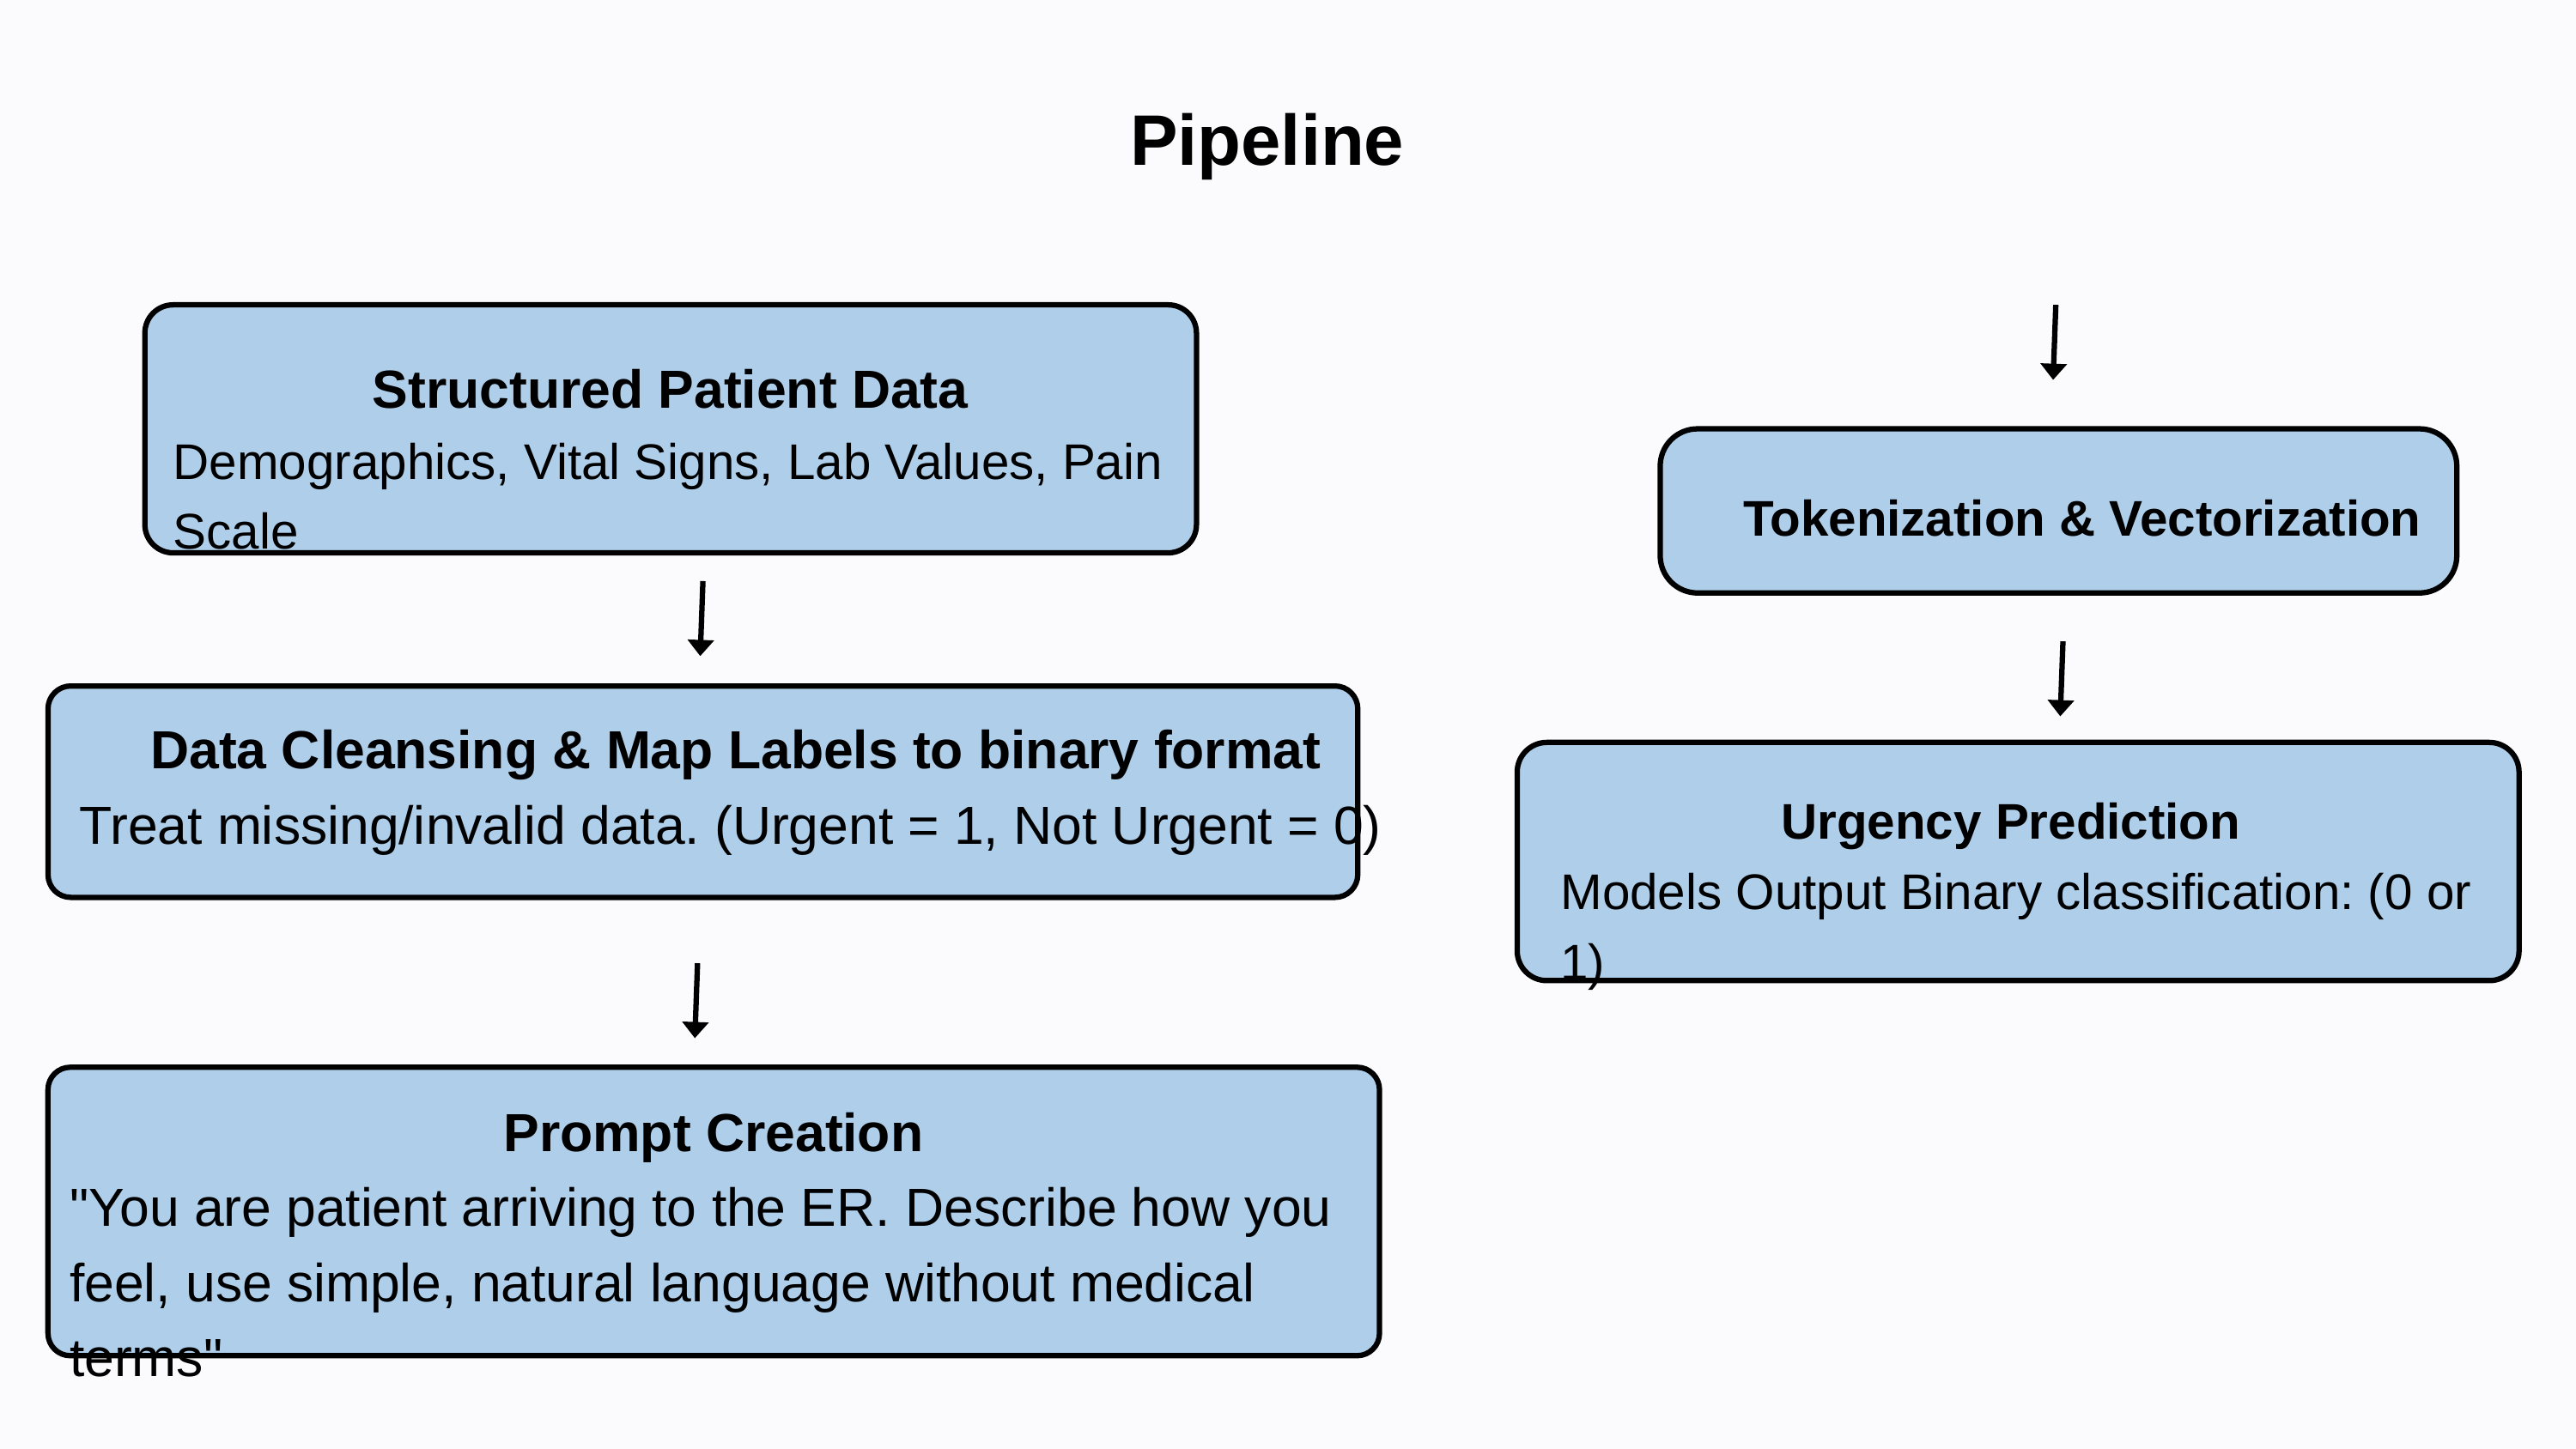

Pipeline

Structured Patient Data
Demographics, Vital Signs, Lab Values, Pain Scale

Tokenization & Vectorization

Data Cleansing & Map Labels to binary format
 Treat missing/invalid data. (Urgent = 1, Not Urgent = 0)

Urgency Prediction
Models Output Binary classification: (0 or 1)

Prompt Creation
"You are patient arriving to the ER. Describe how you feel, use simple, natural language without medical terms"